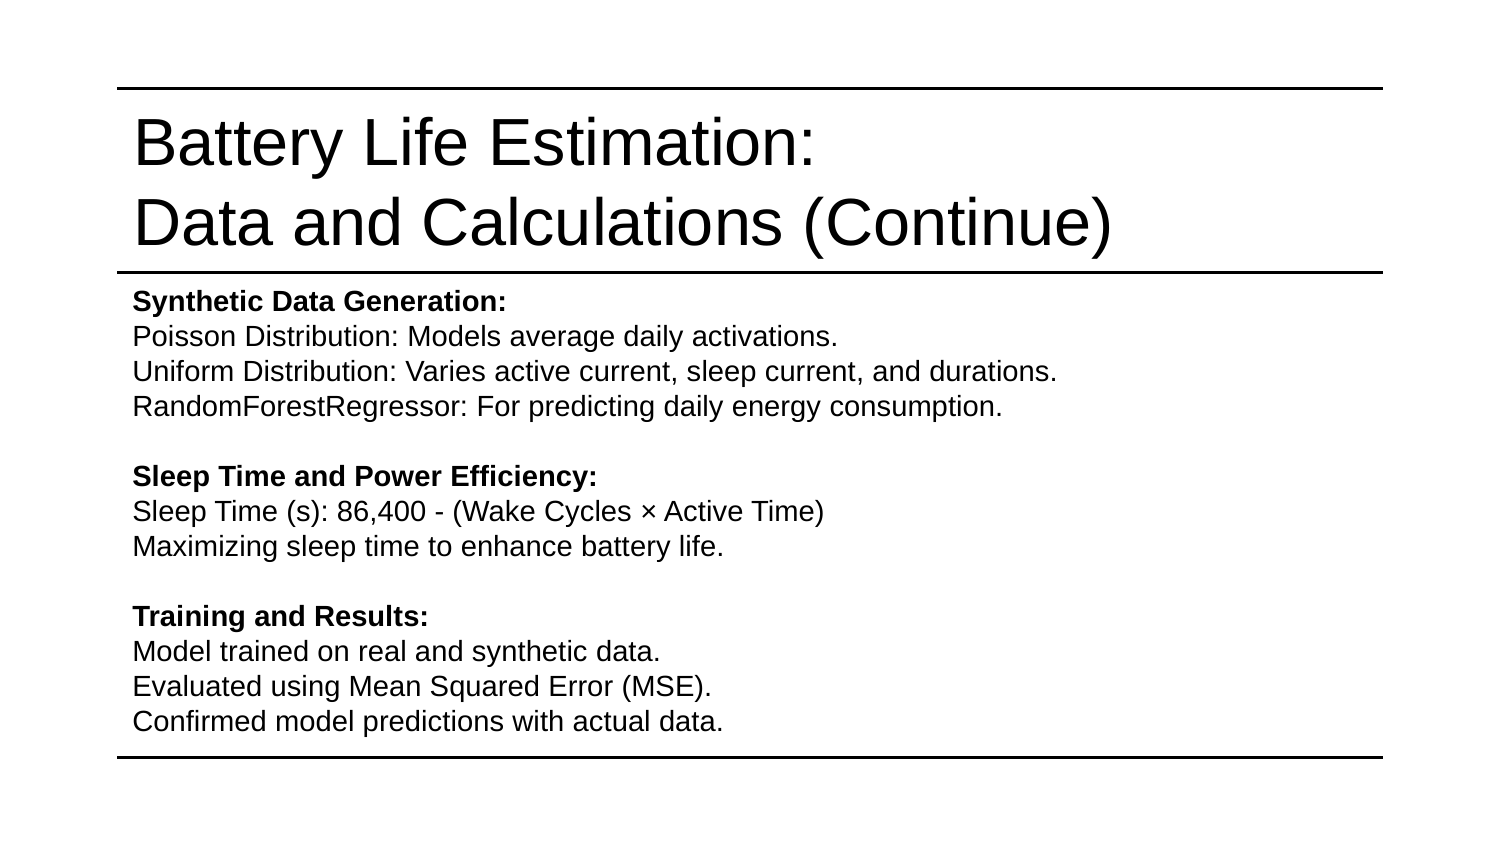

# Battery Life Estimation: Data and Calculations (Continue)
Synthetic Data Generation:
Poisson Distribution: Models average daily activations.
Uniform Distribution: Varies active current, sleep current, and durations.
RandomForestRegressor: For predicting daily energy consumption.

Sleep Time and Power Efficiency:
Sleep Time (s): 86,400 - (Wake Cycles × Active Time)
Maximizing sleep time to enhance battery life.

Training and Results:
Model trained on real and synthetic data.
Evaluated using Mean Squared Error (MSE).
Confirmed model predictions with actual data.